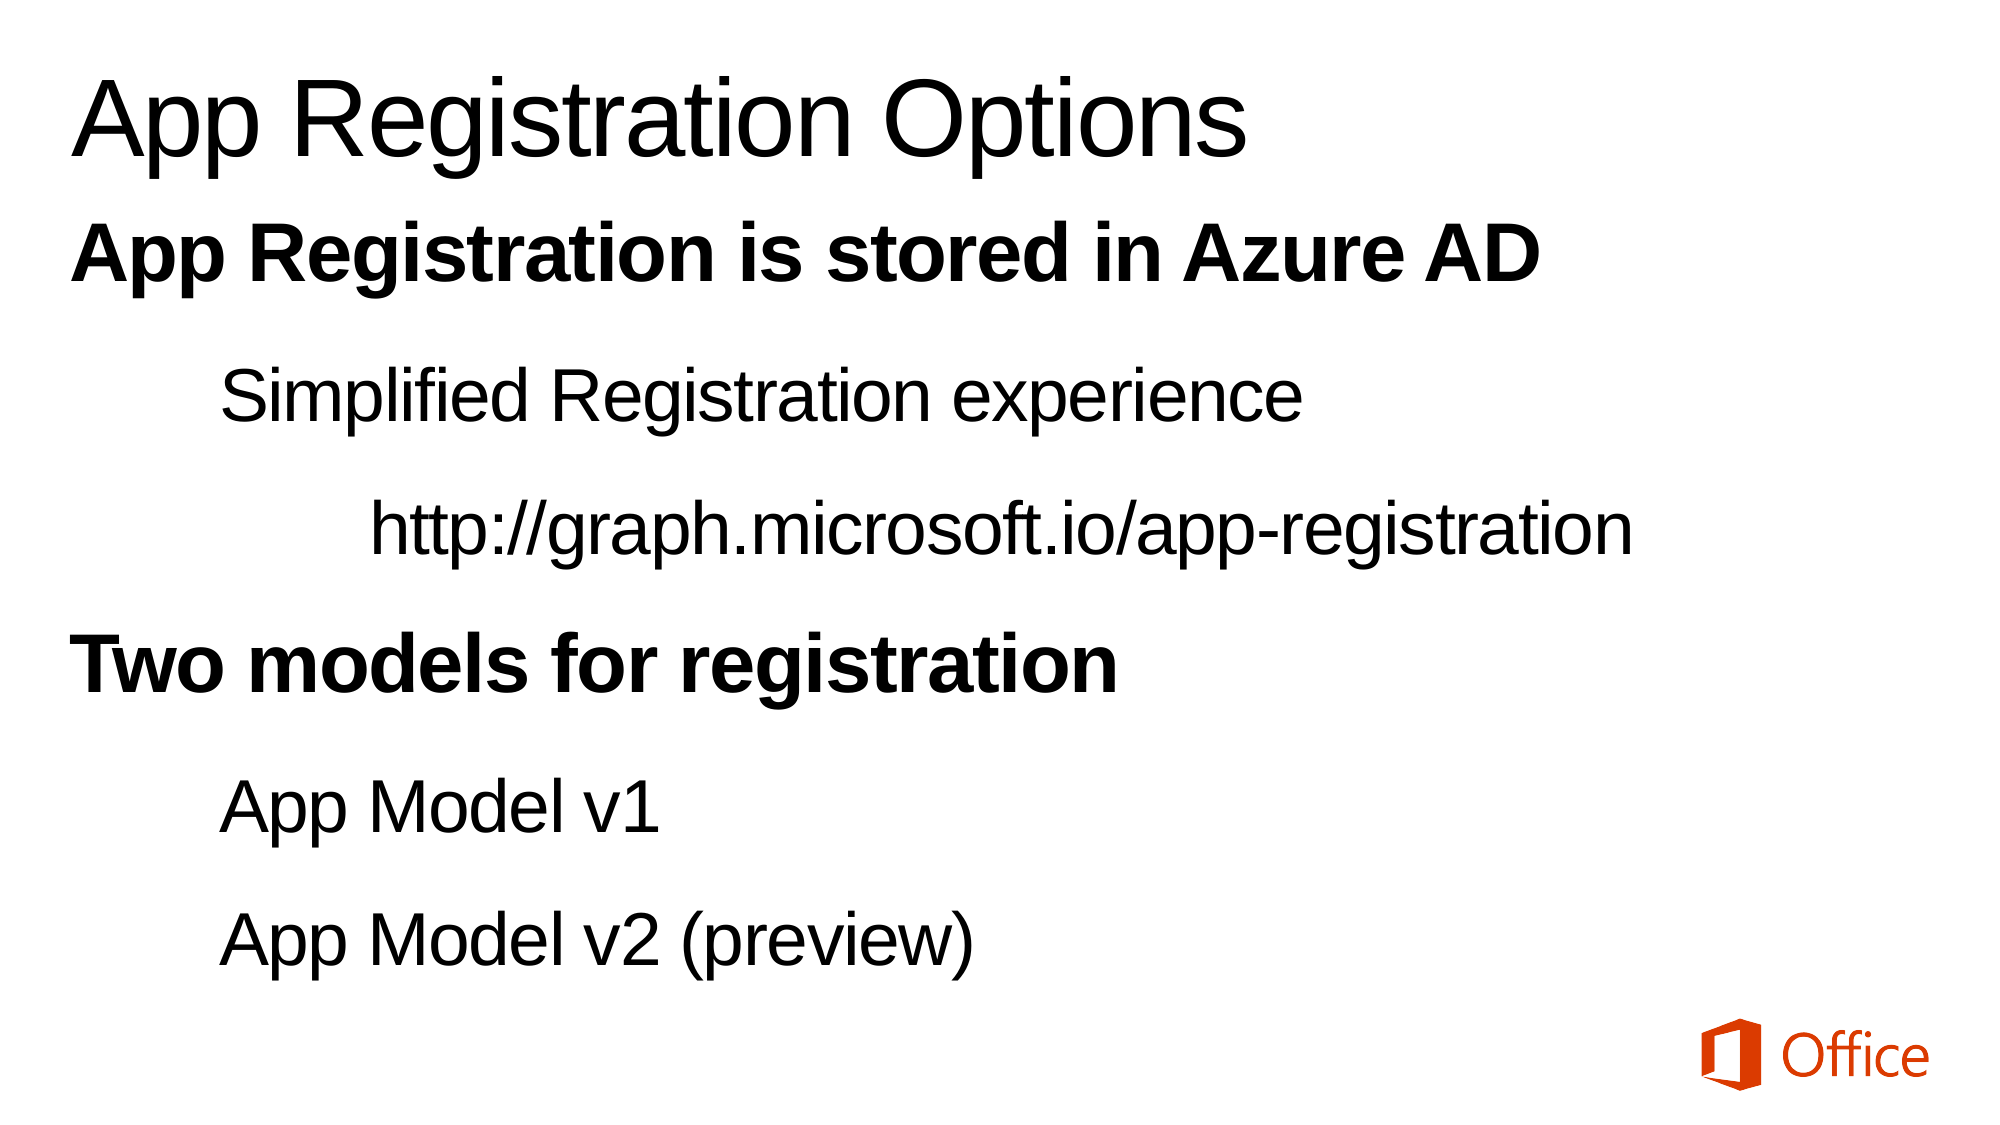

# App Registration Options
App Registration is stored in Azure AD
	Simplified Registration experience
		http://graph.microsoft.io/app-registration
Two models for registration
	App Model v1
	App Model v2 (preview)